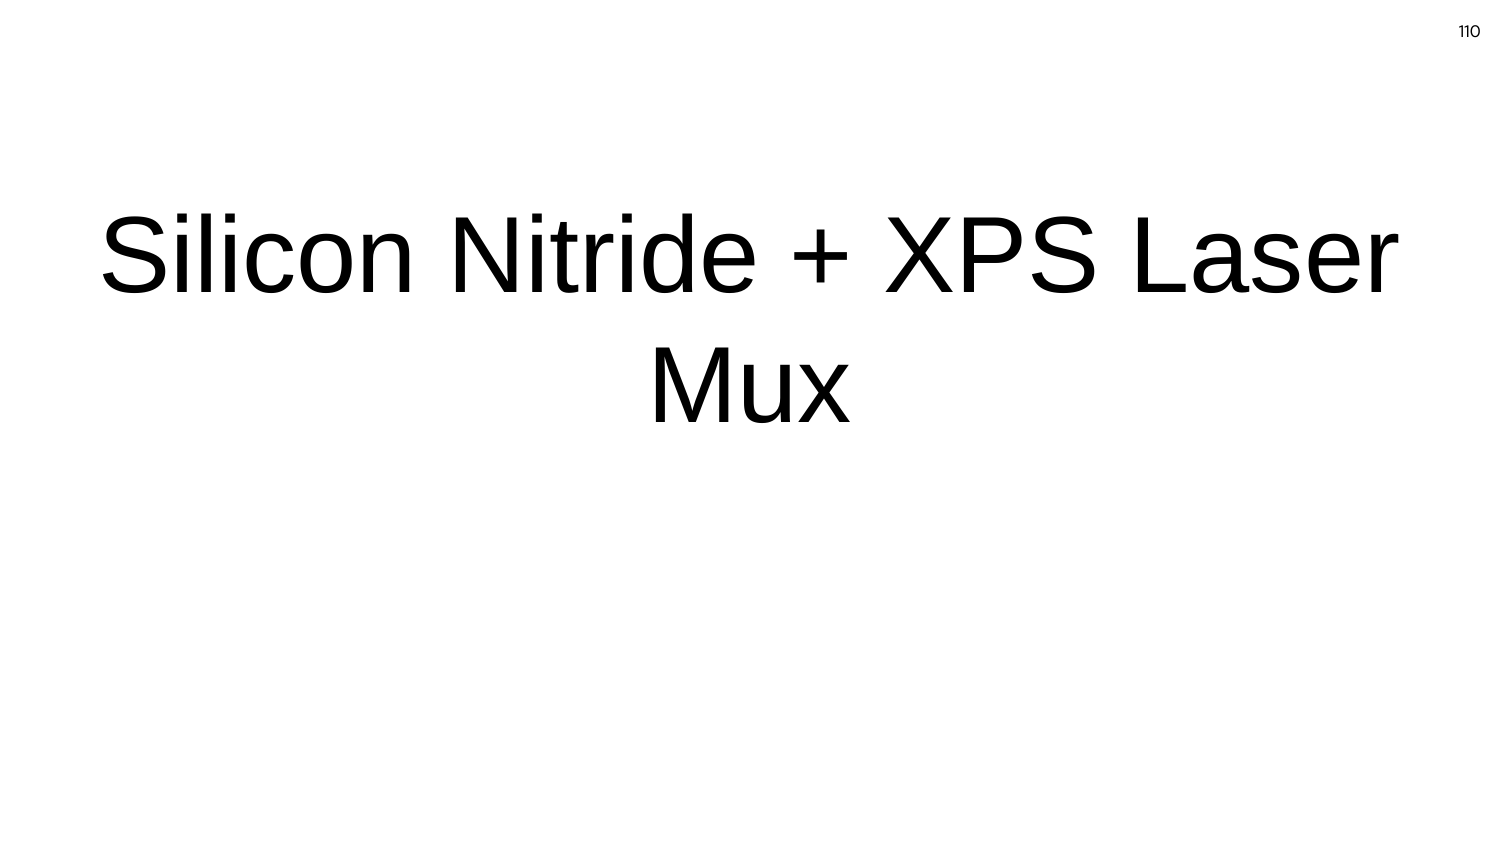

# Silicon Nitride + XPS Laser Mux